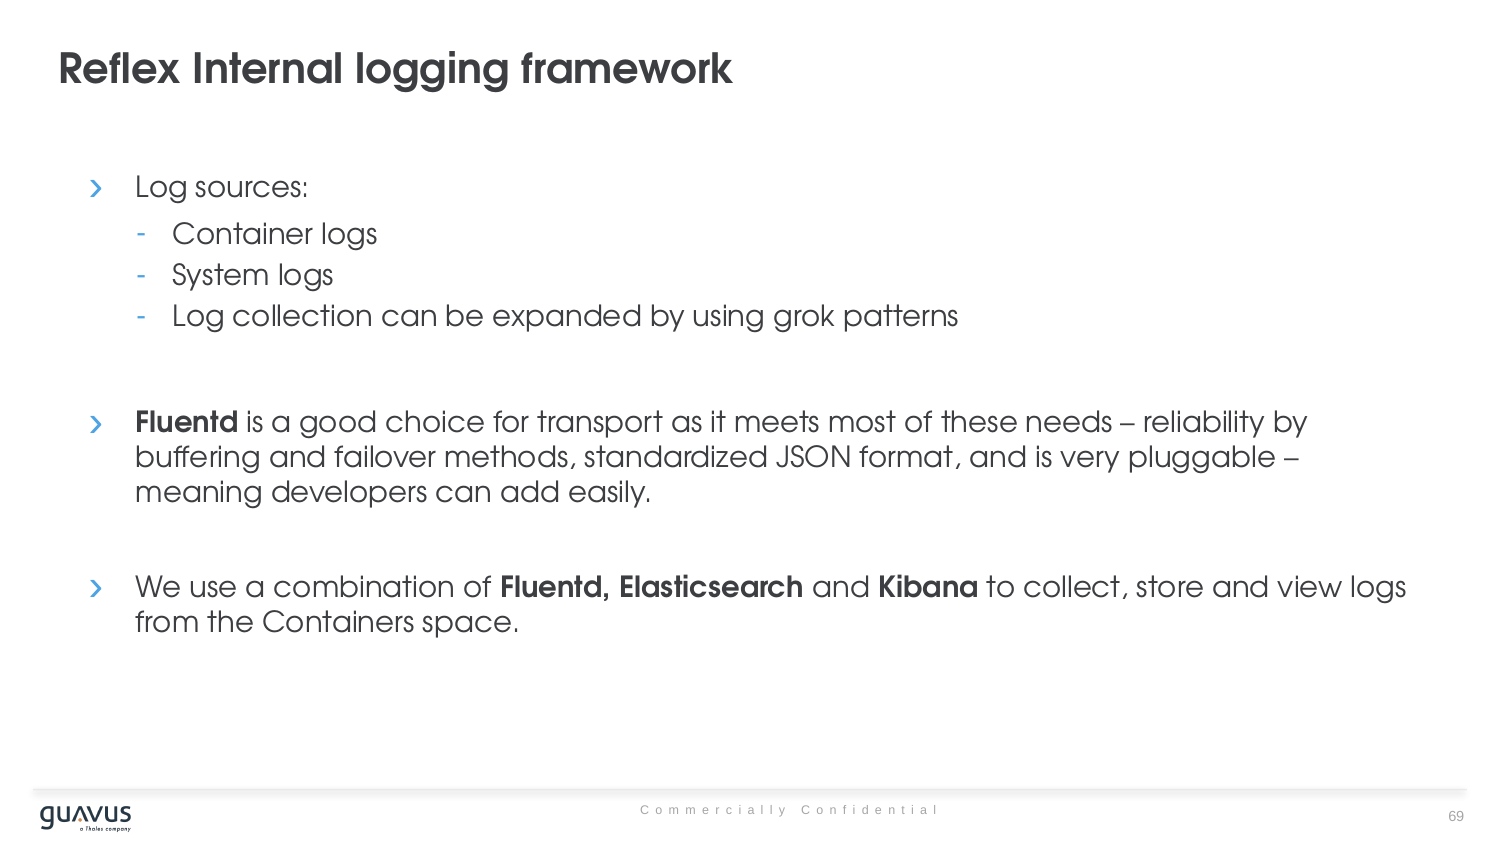

# Reflex Internal logging framework
Log sources:
Container logs
System logs
Log collection can be expanded by using grok patterns

Fluentd is a good choice for transport as it meets most of these needs – reliability by buffering and failover methods, standardized JSON format, and is very pluggable – meaning developers can add easily.

We use a combination of Fluentd, Elasticsearch and Kibana to collect, store and view logs from the Containers space.